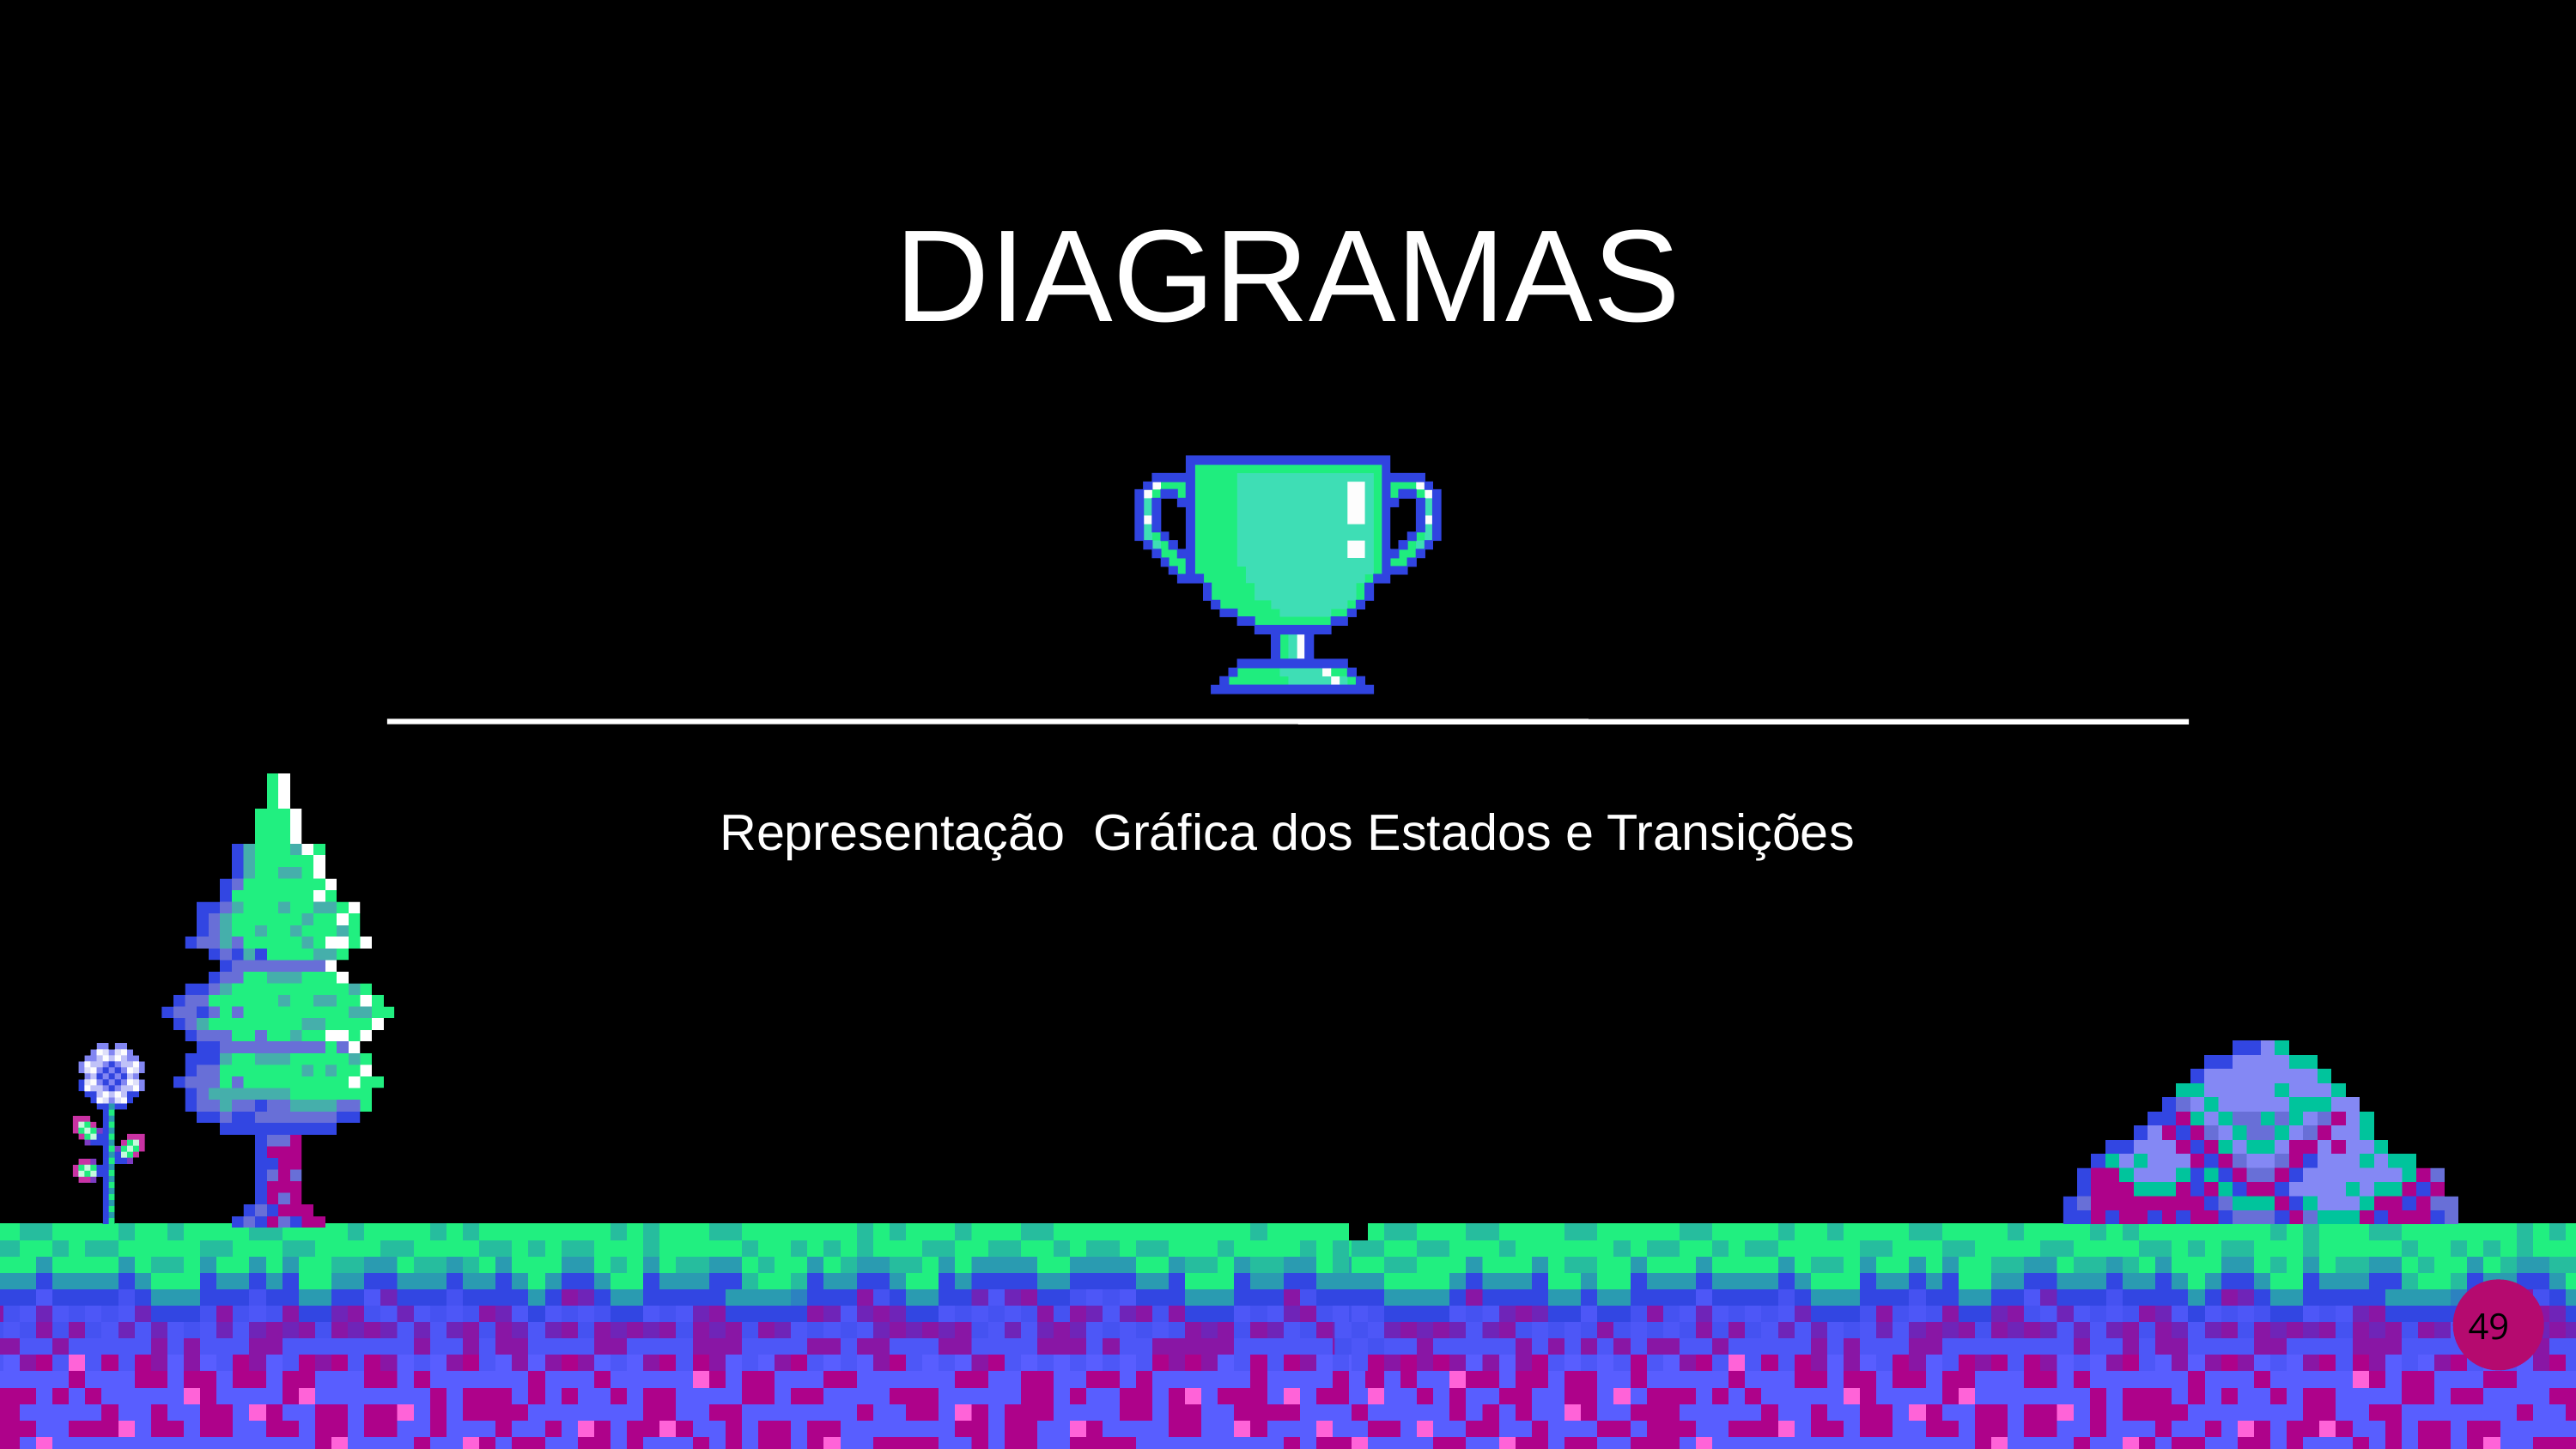

DIAGRAMAS

Representação  Gráfica dos Estados e Transições

49